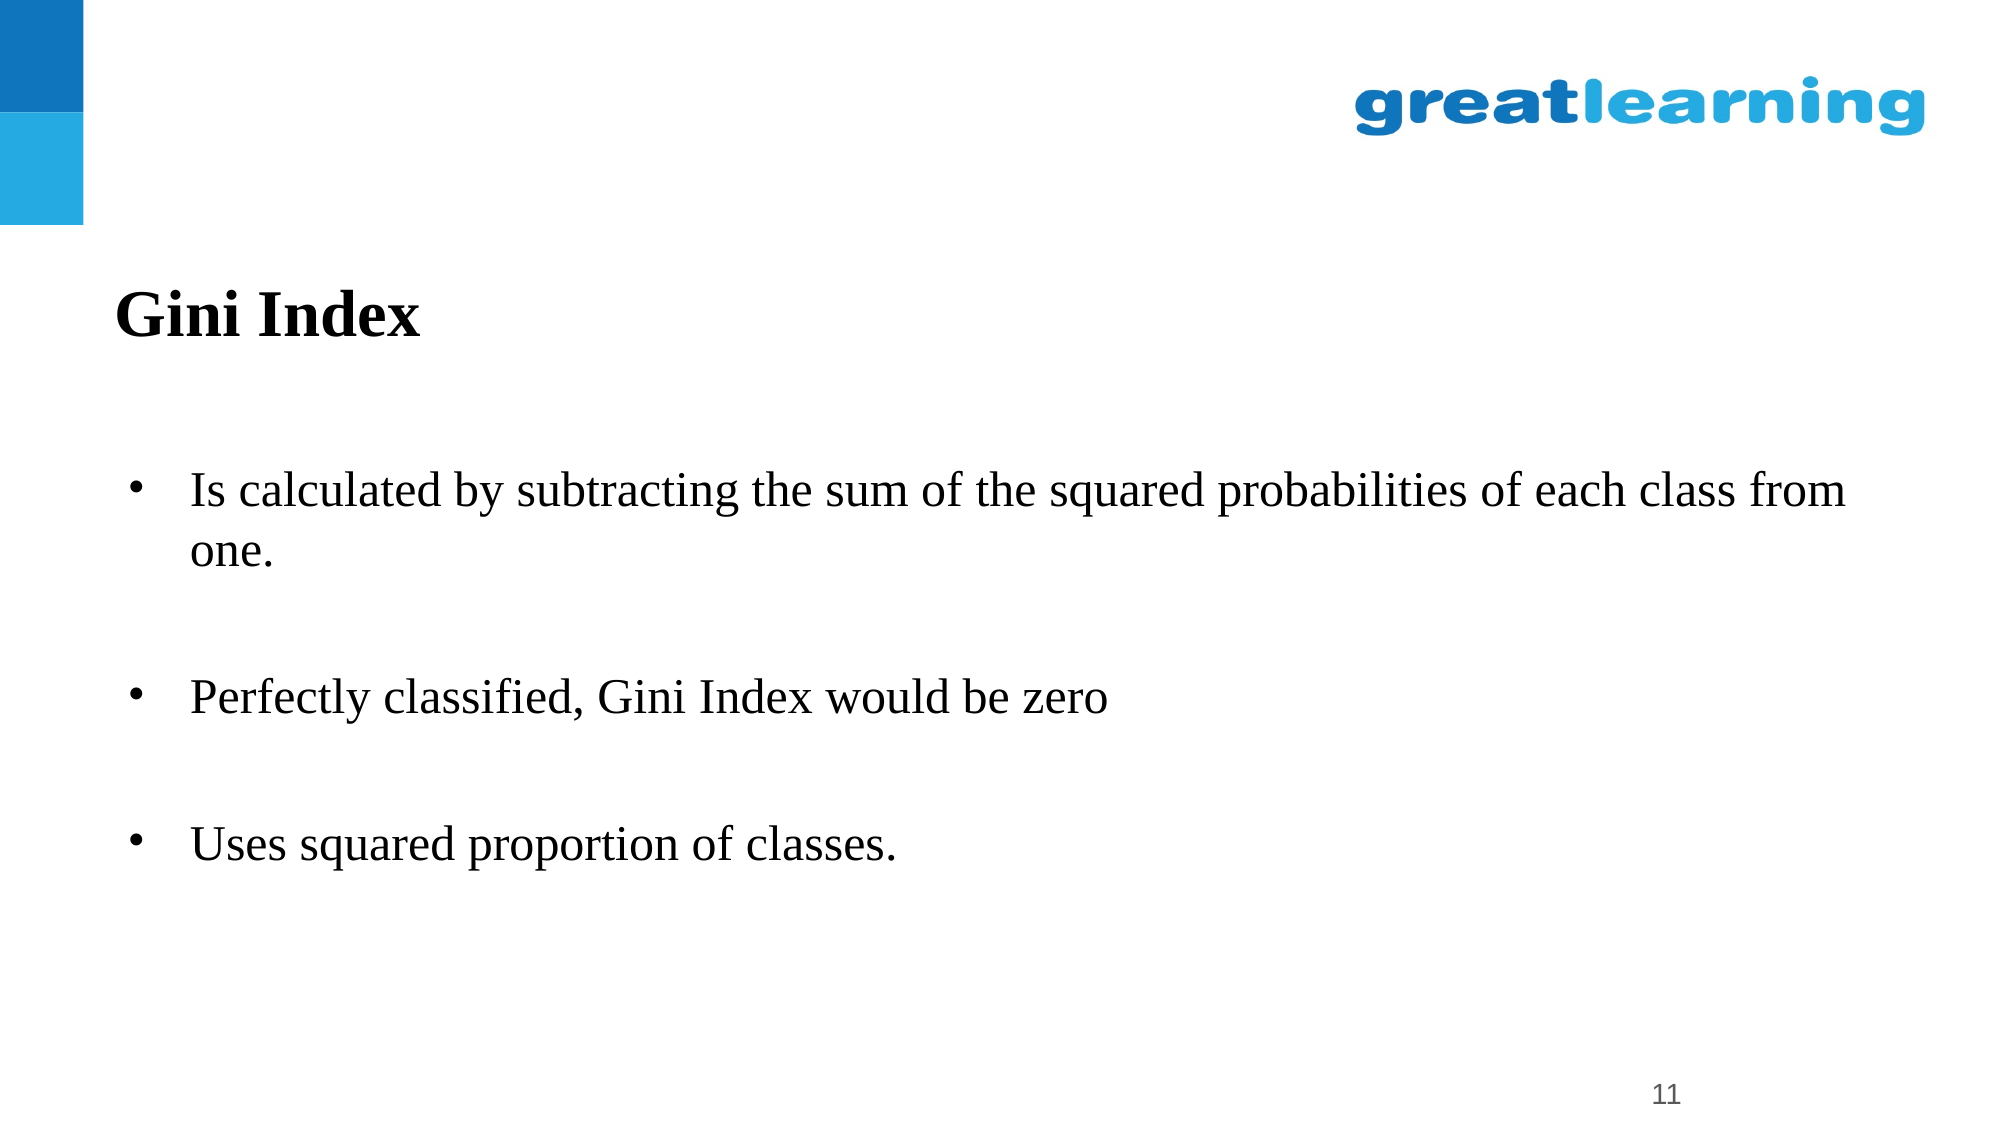

#
Gini Index

Is calculated by subtracting the sum of the squared probabilities of each class from one.

Perfectly classified, Gini Index would be zero

Uses squared proportion of classes.
11